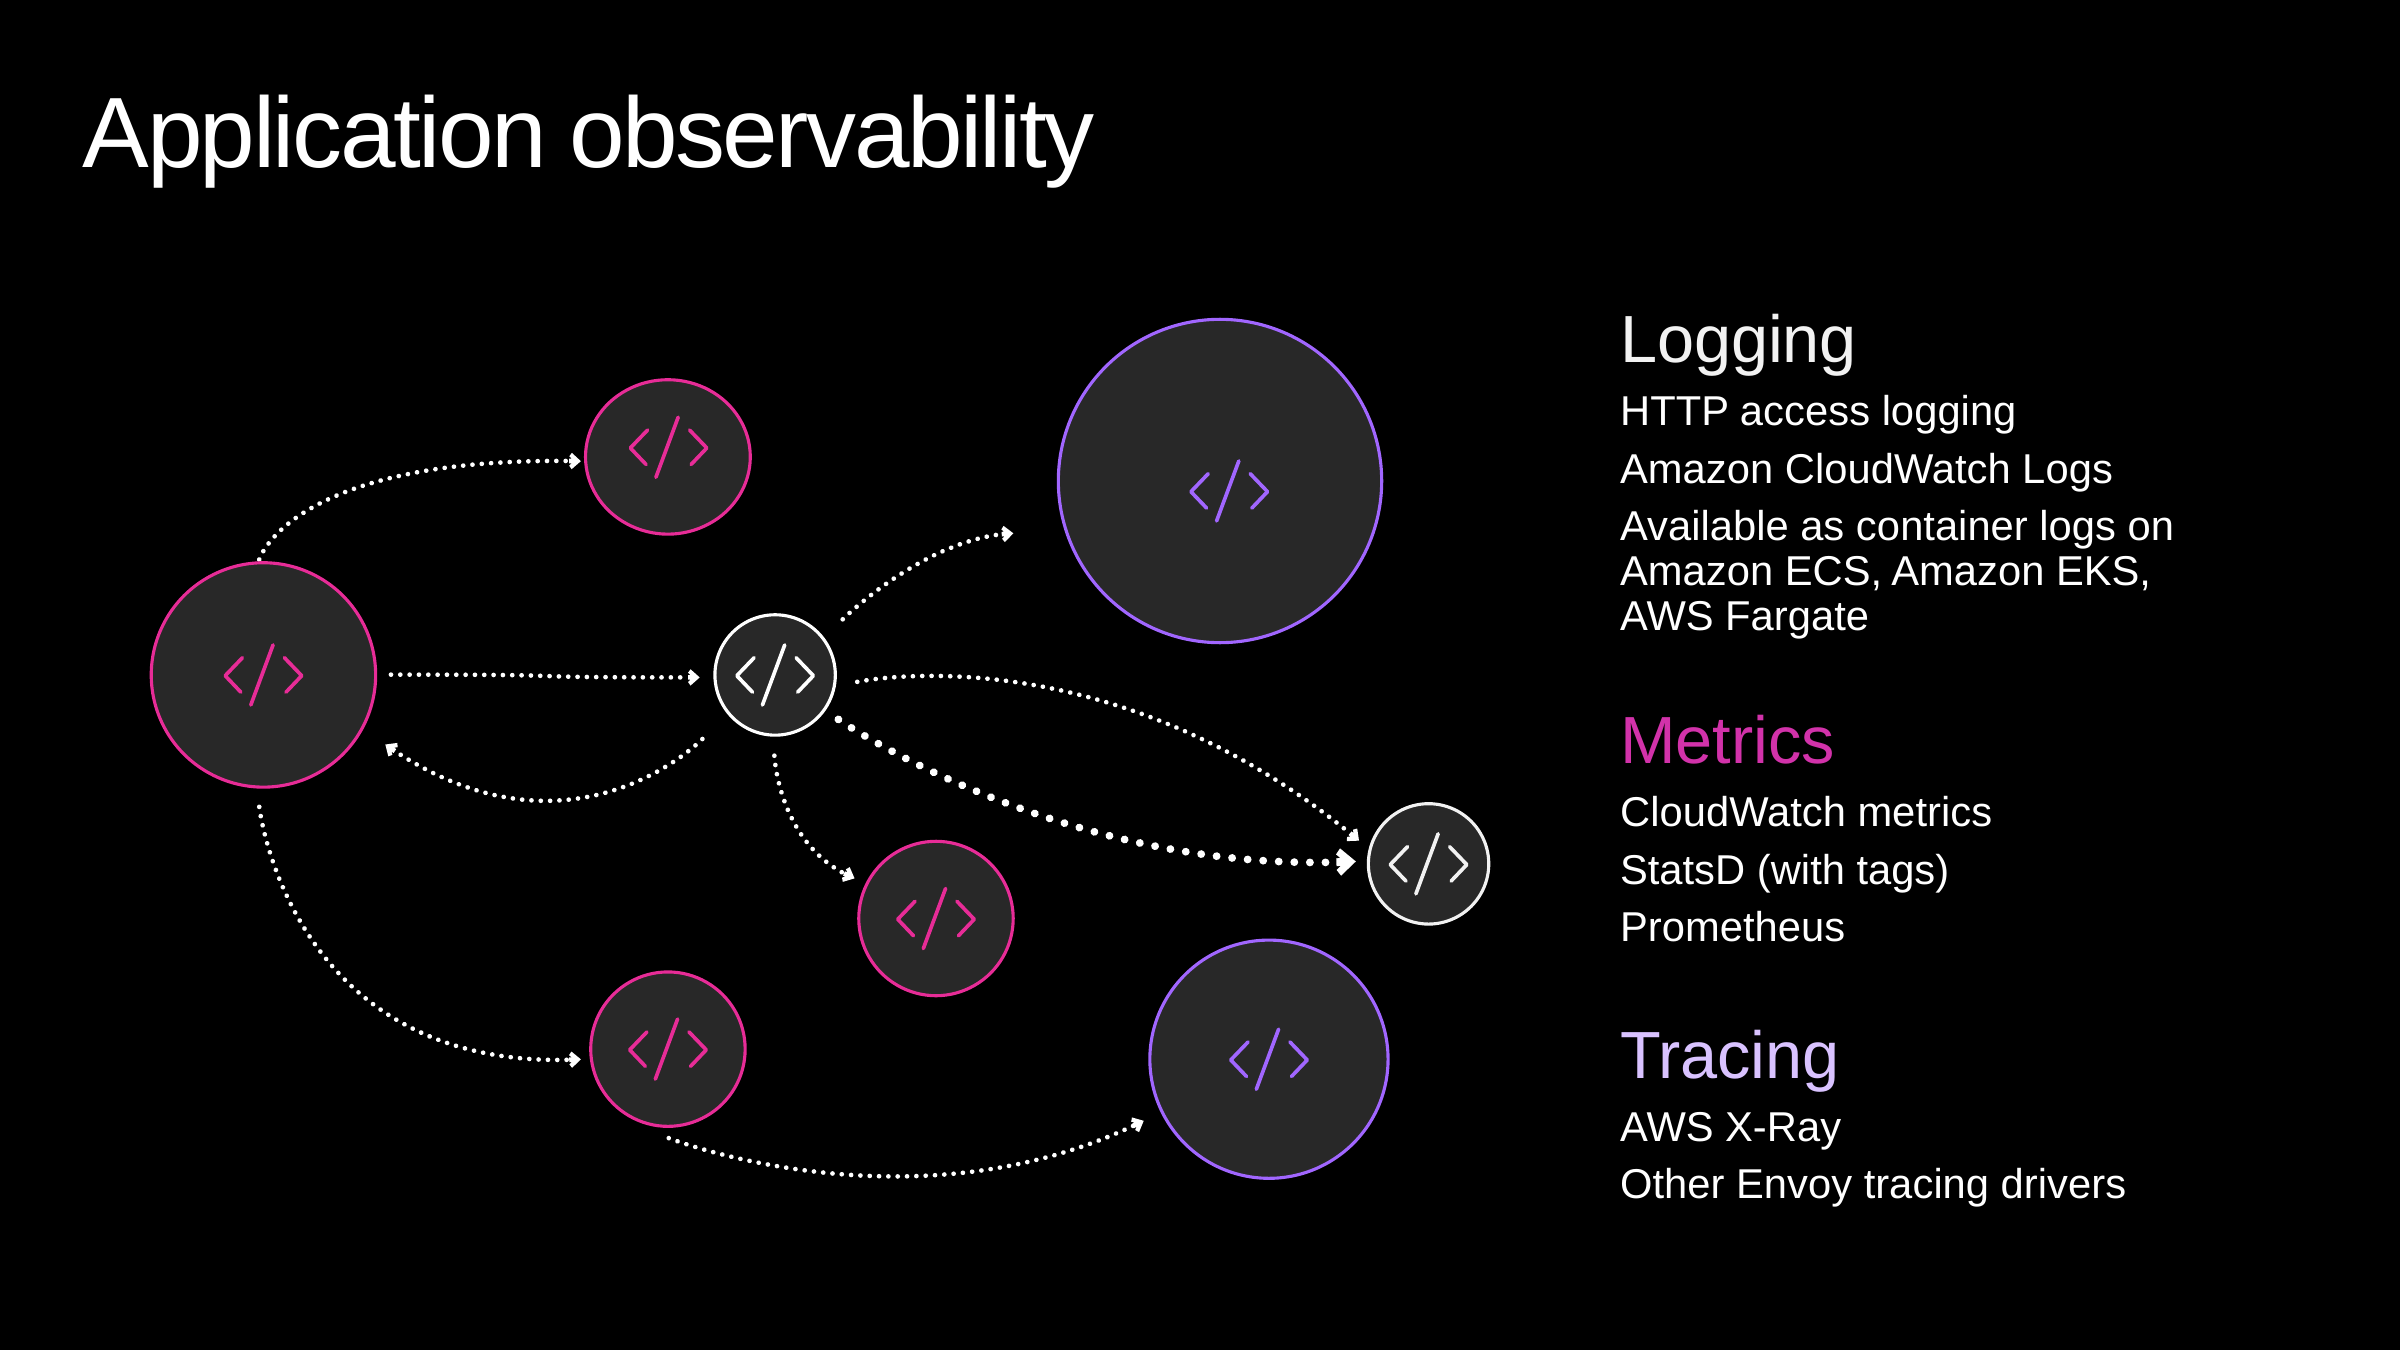

# Application observability
Logging
HTTP access logging
Amazon CloudWatch Logs
Available as container logs on Amazon ECS, Amazon EKS,
AWS Fargate
Metrics
CloudWatch metrics
StatsD (with tags)
Prometheus

Tracing
AWS X-Ray
Other Envoy tracing drivers